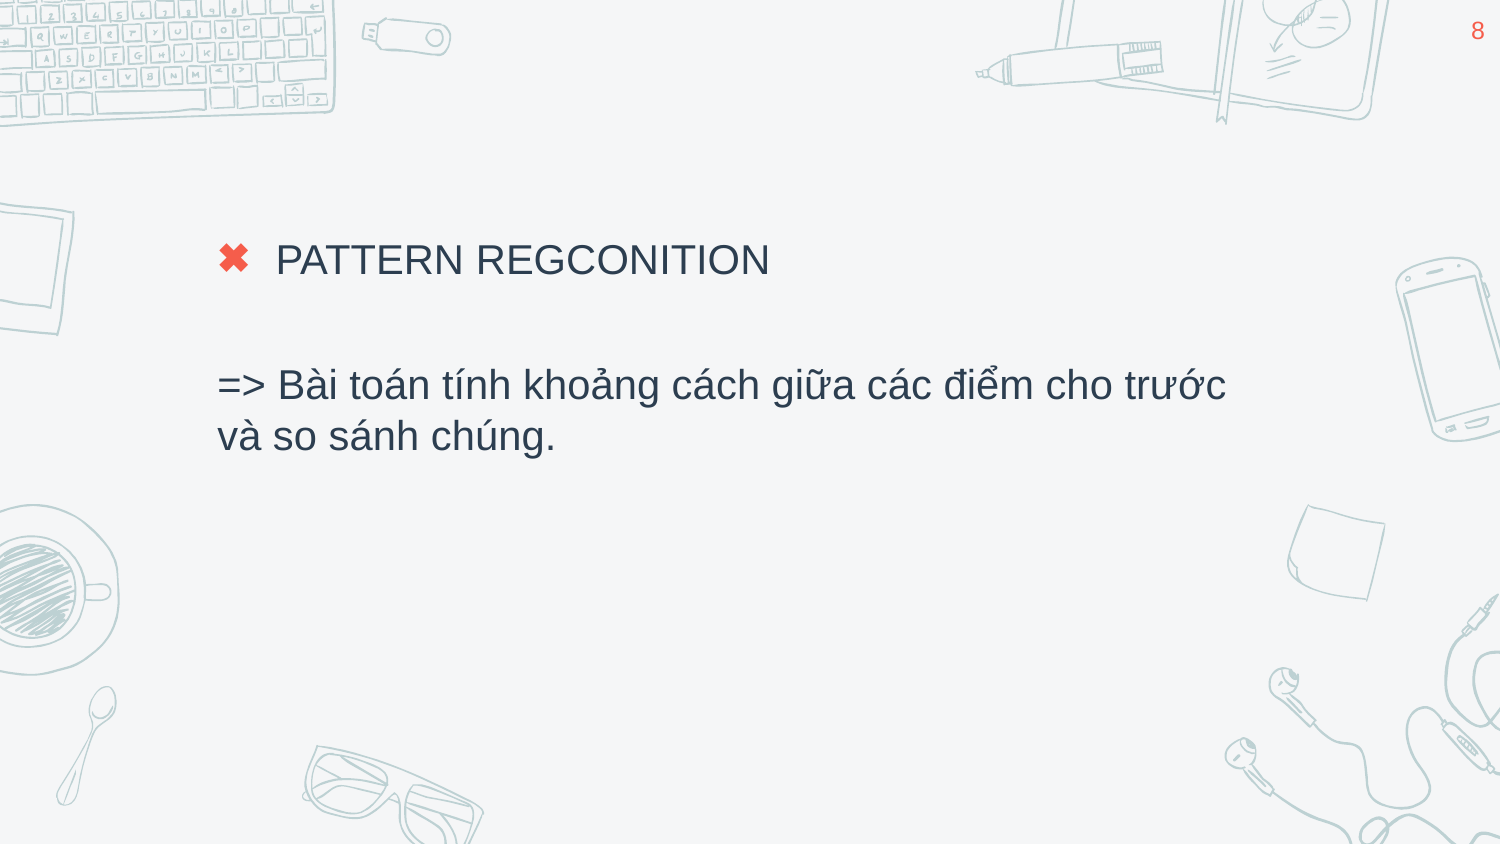

8
PATTERN REGCONITION

=> Bài toán tính khoảng cách giữa các điểm cho trước và so sánh chúng.